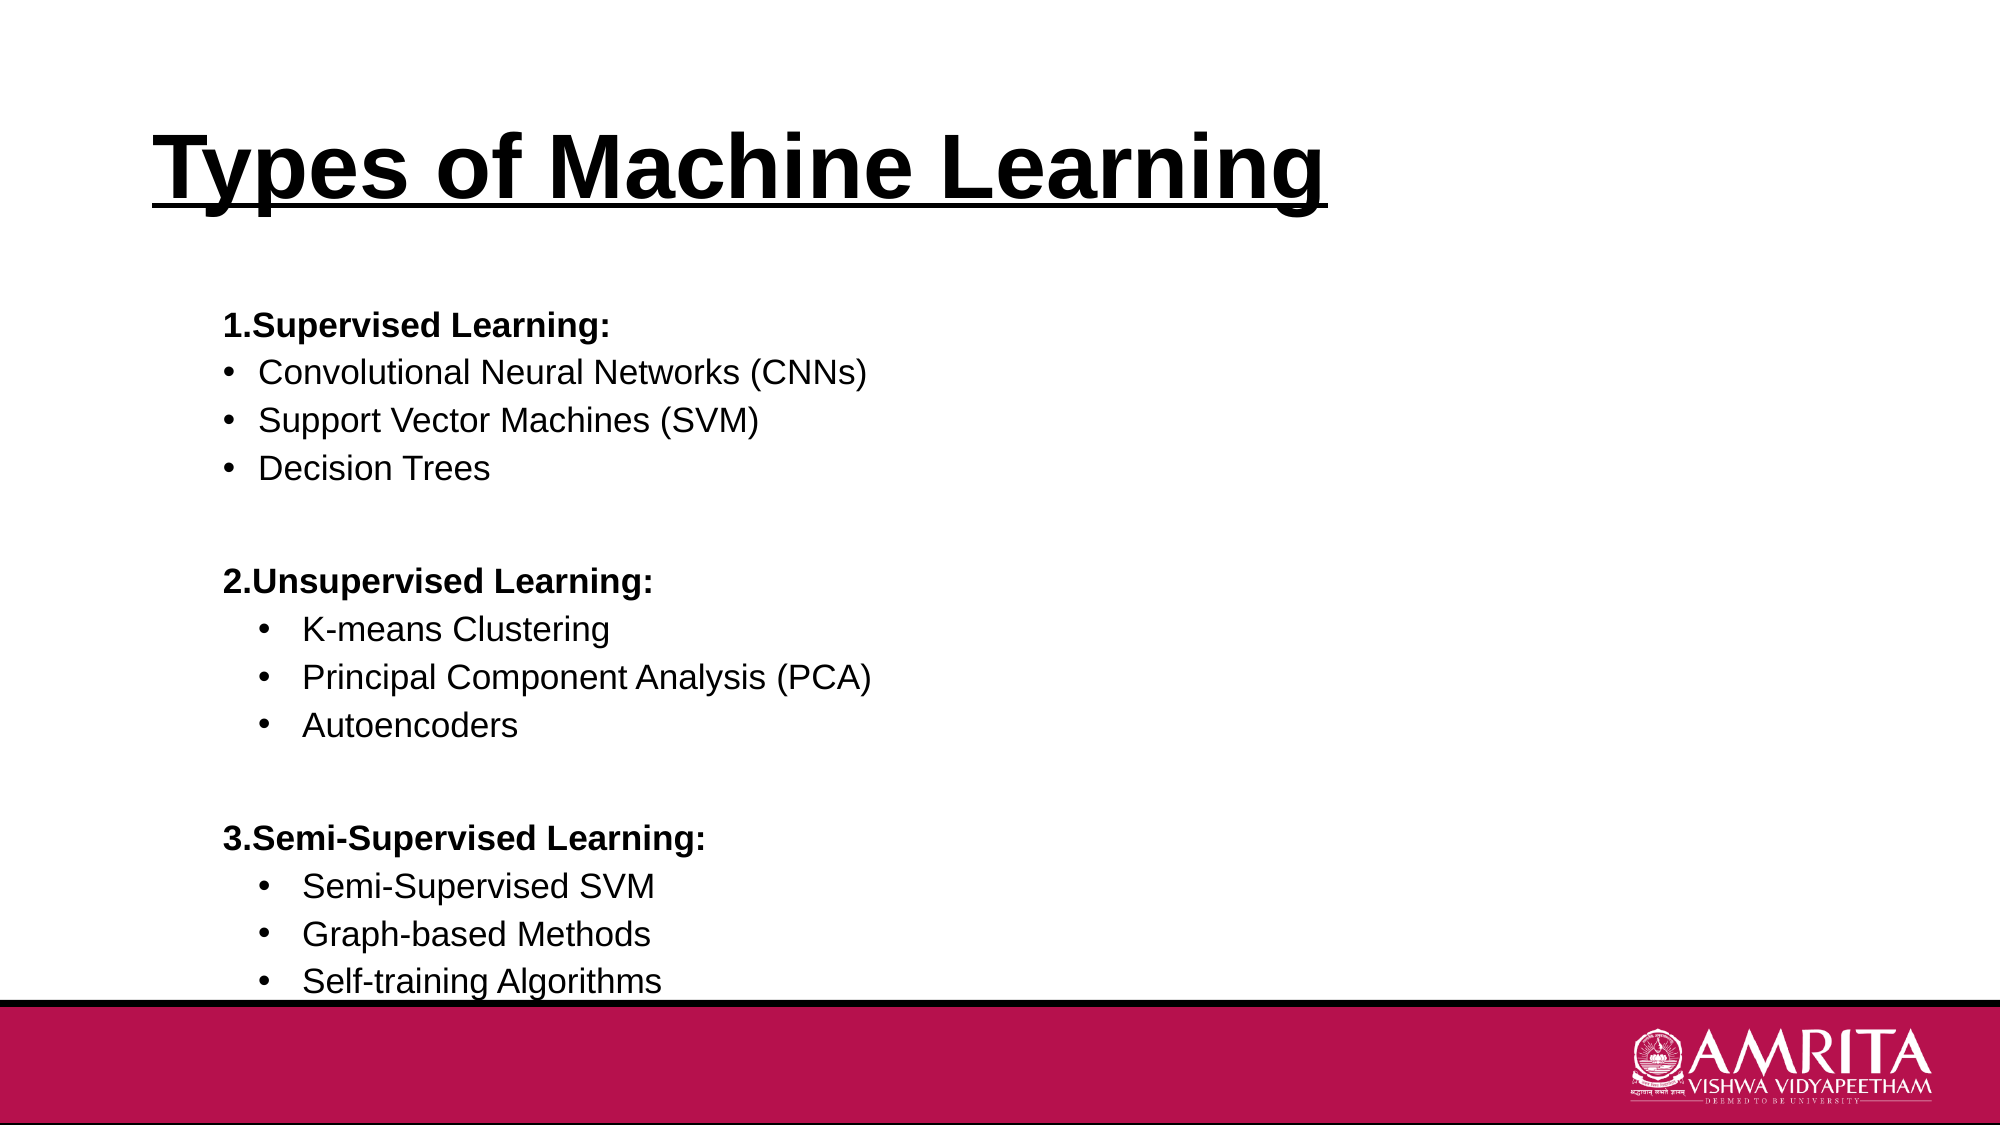

# Types of Machine Learning
  1.Supervised Learning:
Convolutional Neural Networks (CNNs)
Support Vector Machines (SVM)
Decision Trees

2.Unsupervised Learning:
K-means Clustering
Principal Component Analysis (PCA)
Autoencoders

3.Semi-Supervised Learning:
Semi-Supervised SVM
Graph-based Methods
Self-training Algorithms